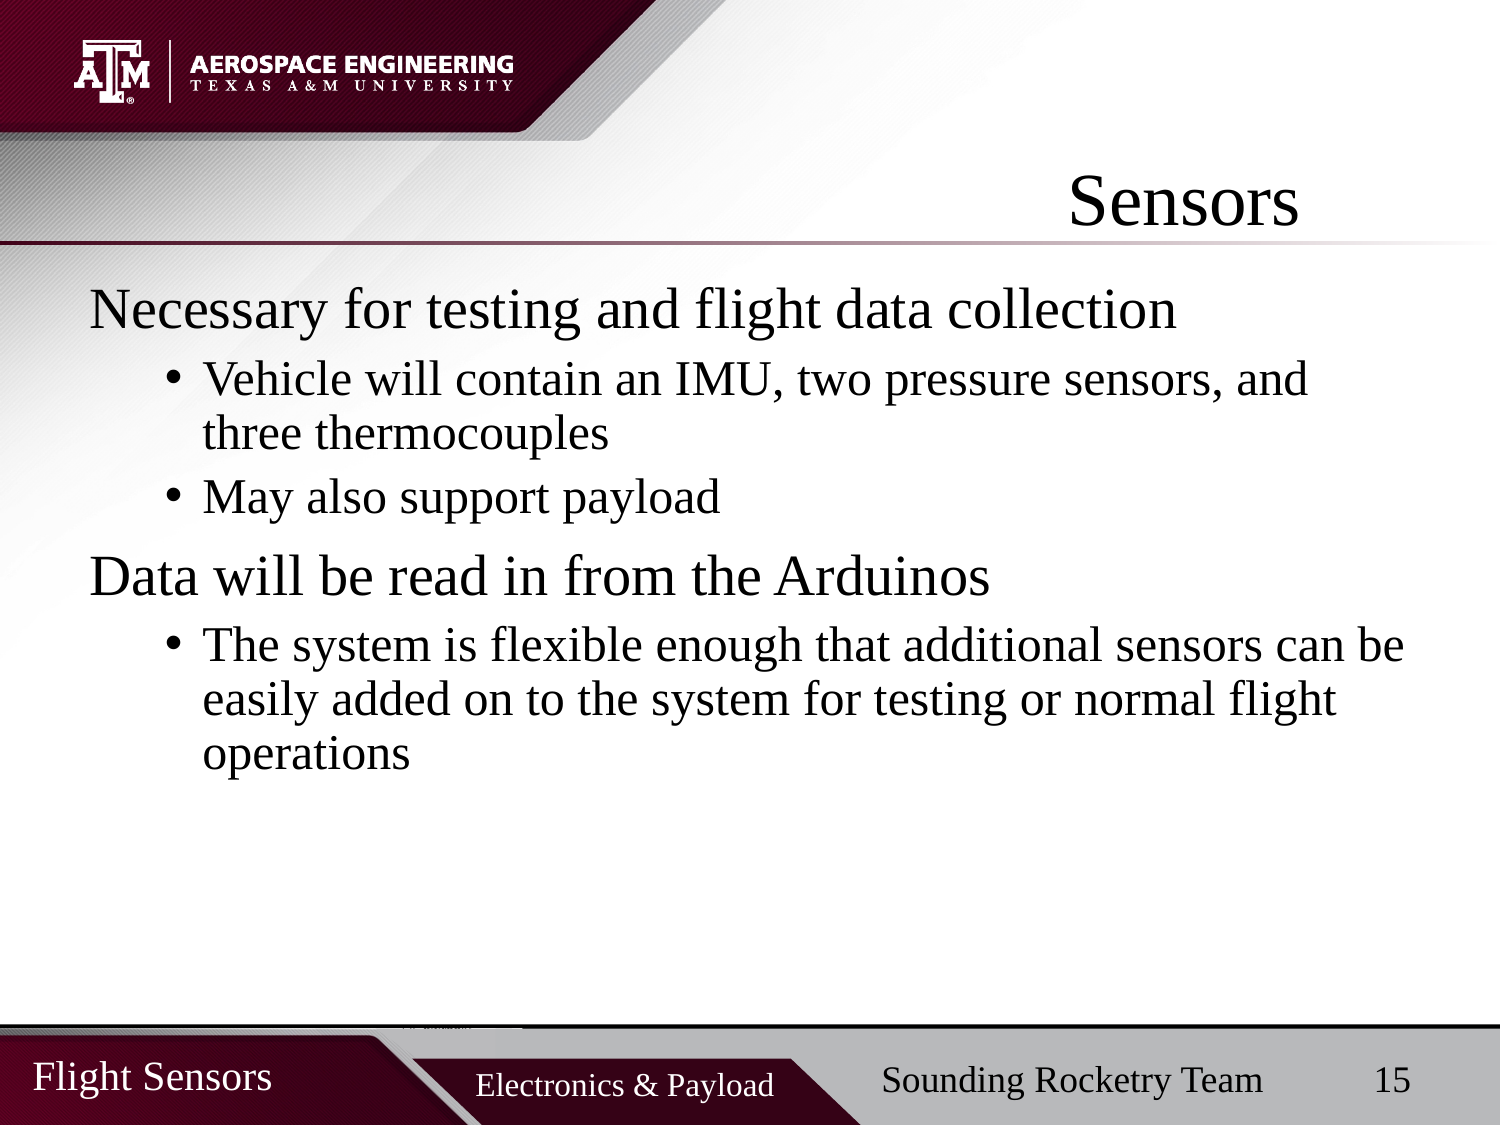

# Sensors
Necessary for testing and flight data collection
Vehicle will contain an IMU, two pressure sensors, and three thermocouples
May also support payload
Data will be read in from the Arduinos
The system is flexible enough that additional sensors can be easily added on to the system for testing or normal flight operations

15
Sounding Rocketry Team
Flight Sensors
Electronics & Payload